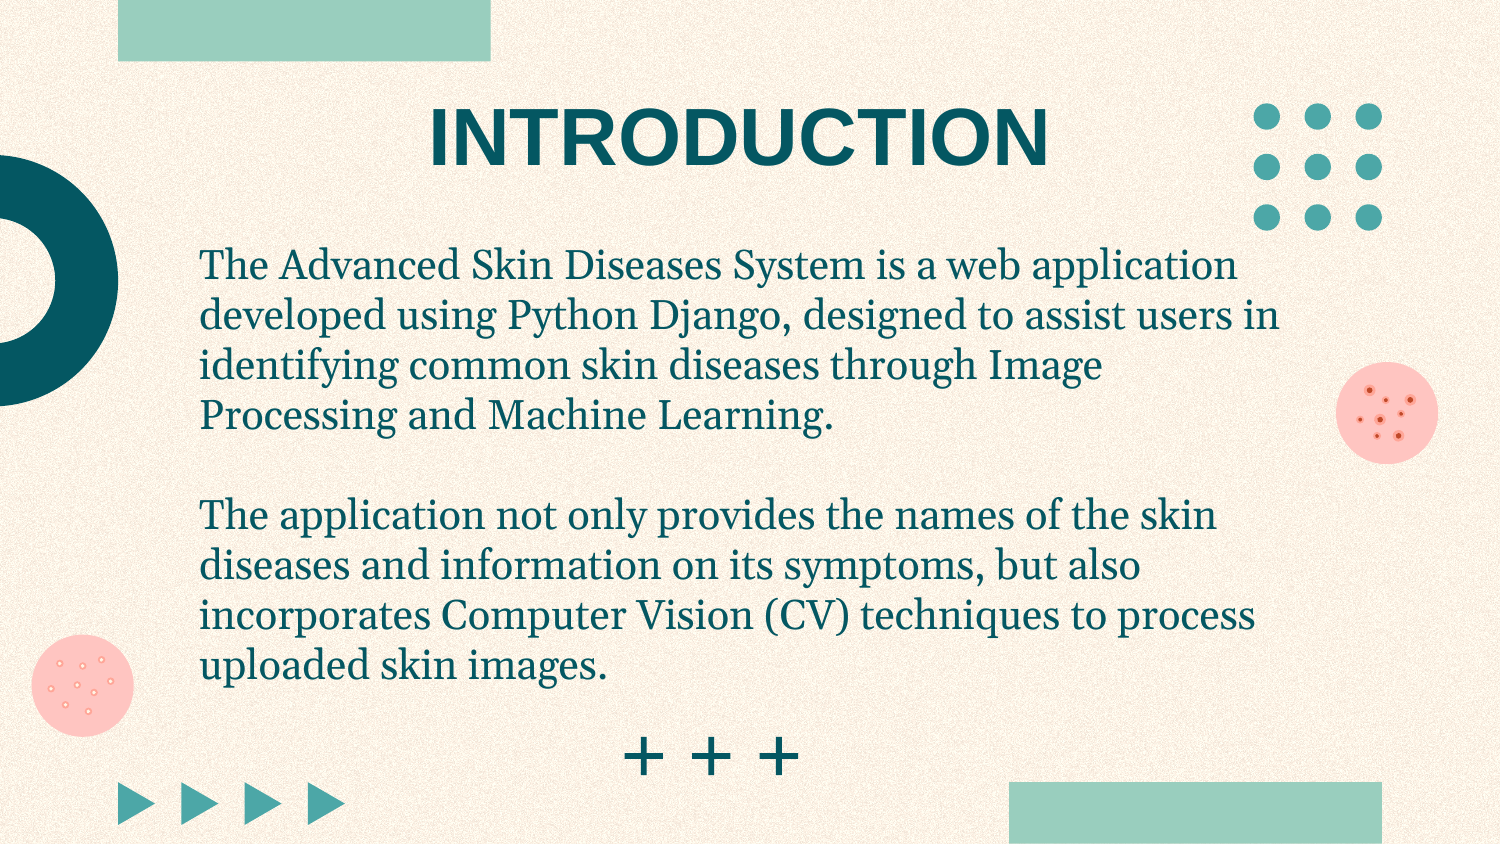

# INTRODUCTION

The Advanced Skin Diseases System is a web application developed using Python Django, designed to assist users in identifying common skin diseases through Image Processing and Machine Learning.

The application not only provides the names of the skin diseases and information on its symptoms, but also incorporates Computer Vision (CV) techniques to process uploaded skin images.